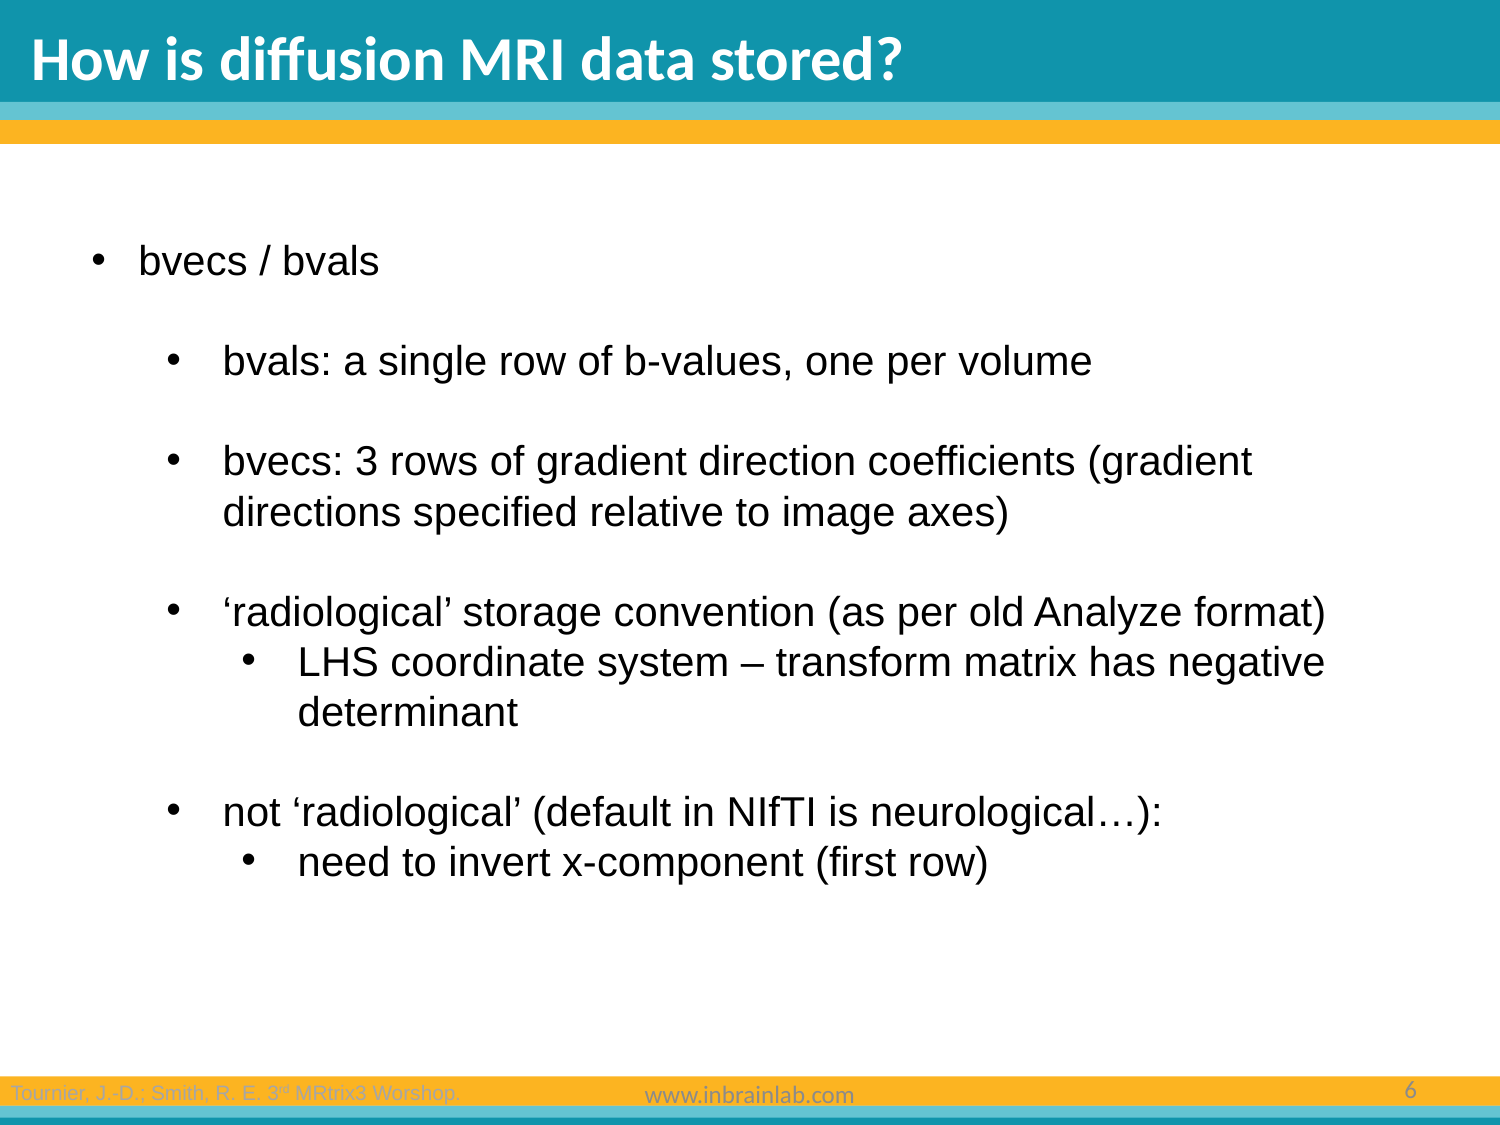

How is diffusion MRI data stored?
bvecs / bvals

bvals: a single row of b-values, one per volume

bvecs: 3 rows of gradient direction coefficients (gradient directions specified relative to image axes)

‘radiological’ storage convention (as per old Analyze format)
LHS coordinate system – transform matrix has negative determinant

not ‘radiological’ (default in NIfTI is neurological…):
need to invert x-component (first row)
6
www.inbrainlab.com
Tournier, J.-D.; Smith, R. E. 3rd MRtrix3 Worshop.